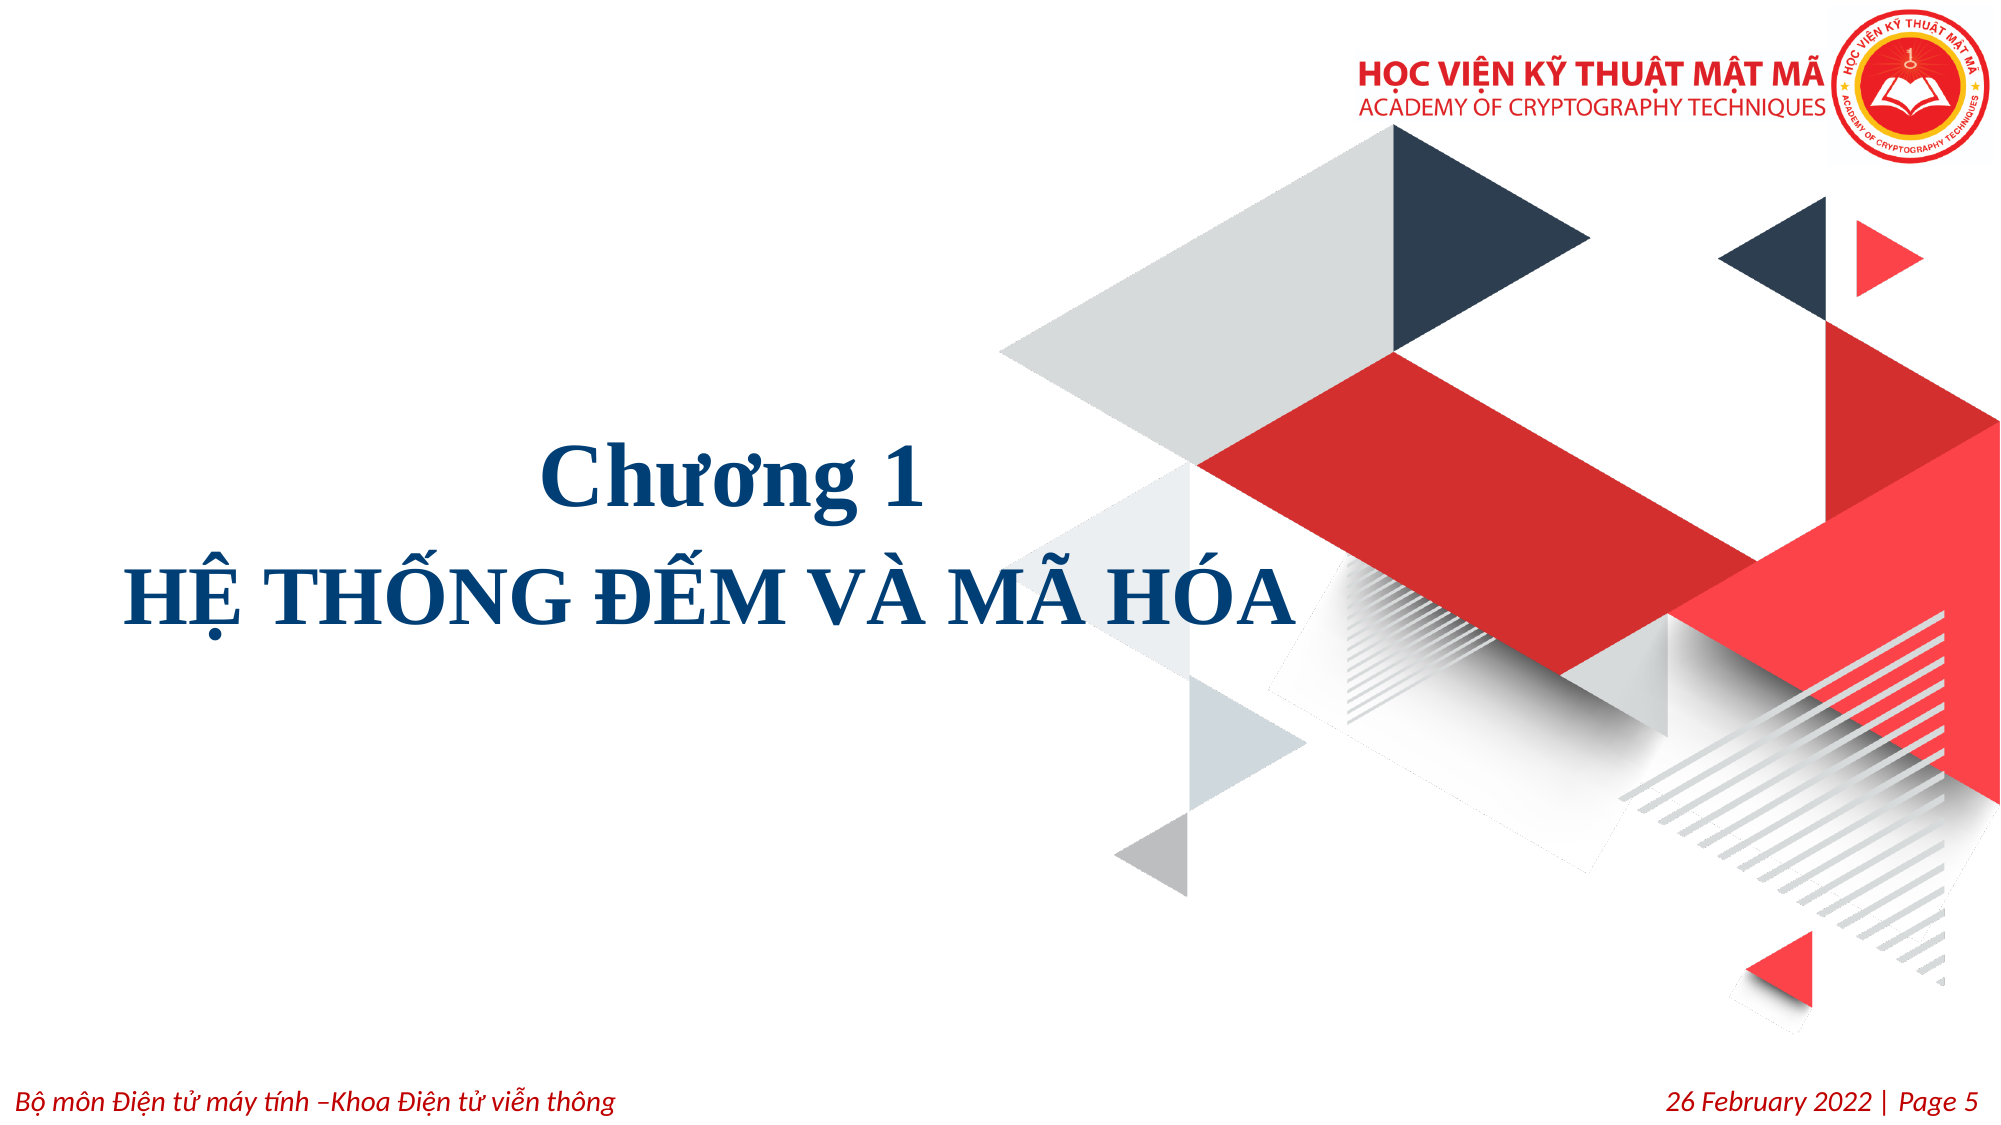

Chương 1
HỆ THỐNG ĐẾM VÀ MÃ HÓA